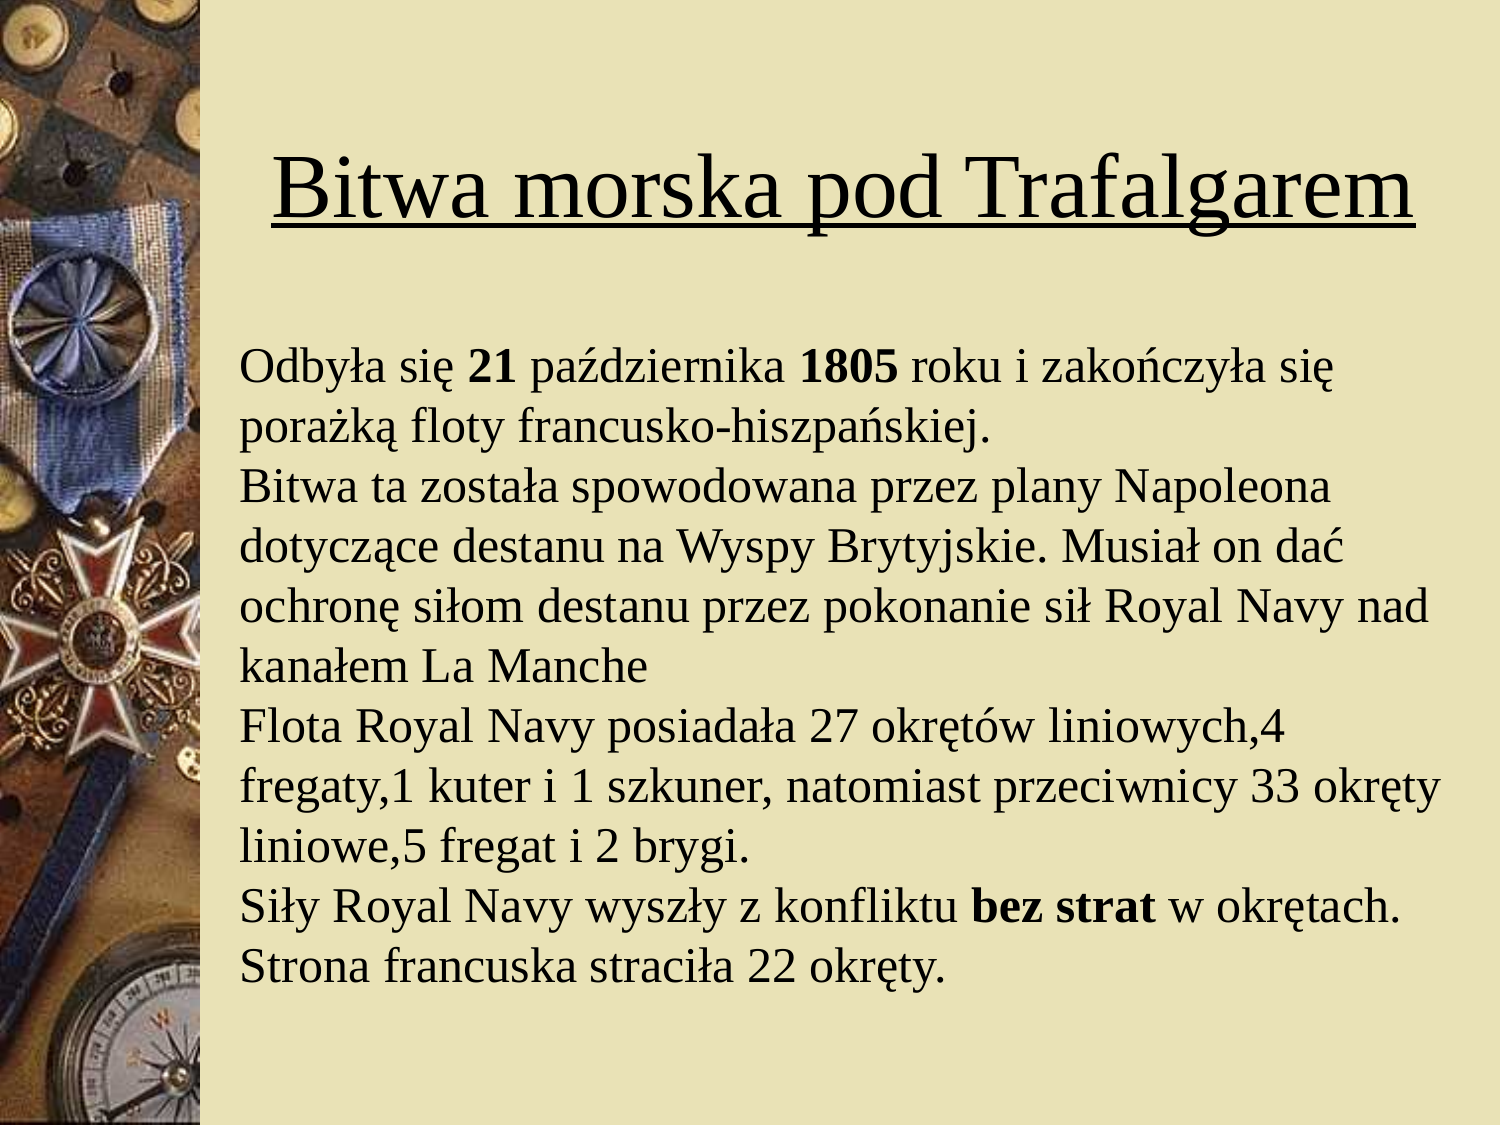

Bitwa morska pod Trafalgarem
Odbyła się 21 października 1805 roku i zakończyła się porażką floty francusko-hiszpańskiej.
Bitwa ta została spowodowana przez plany Napoleona dotyczące destanu na Wyspy Brytyjskie. Musiał on dać ochronę siłom destanu przez pokonanie sił Royal Navy nad kanałem La Manche
Flota Royal Navy posiadała 27 okrętów liniowych,4 fregaty,1 kuter i 1 szkuner, natomiast przeciwnicy 33 okręty liniowe,5 fregat i 2 brygi.
Siły Royal Navy wyszły z konfliktu bez strat w okrętach. Strona francuska straciła 22 okręty.